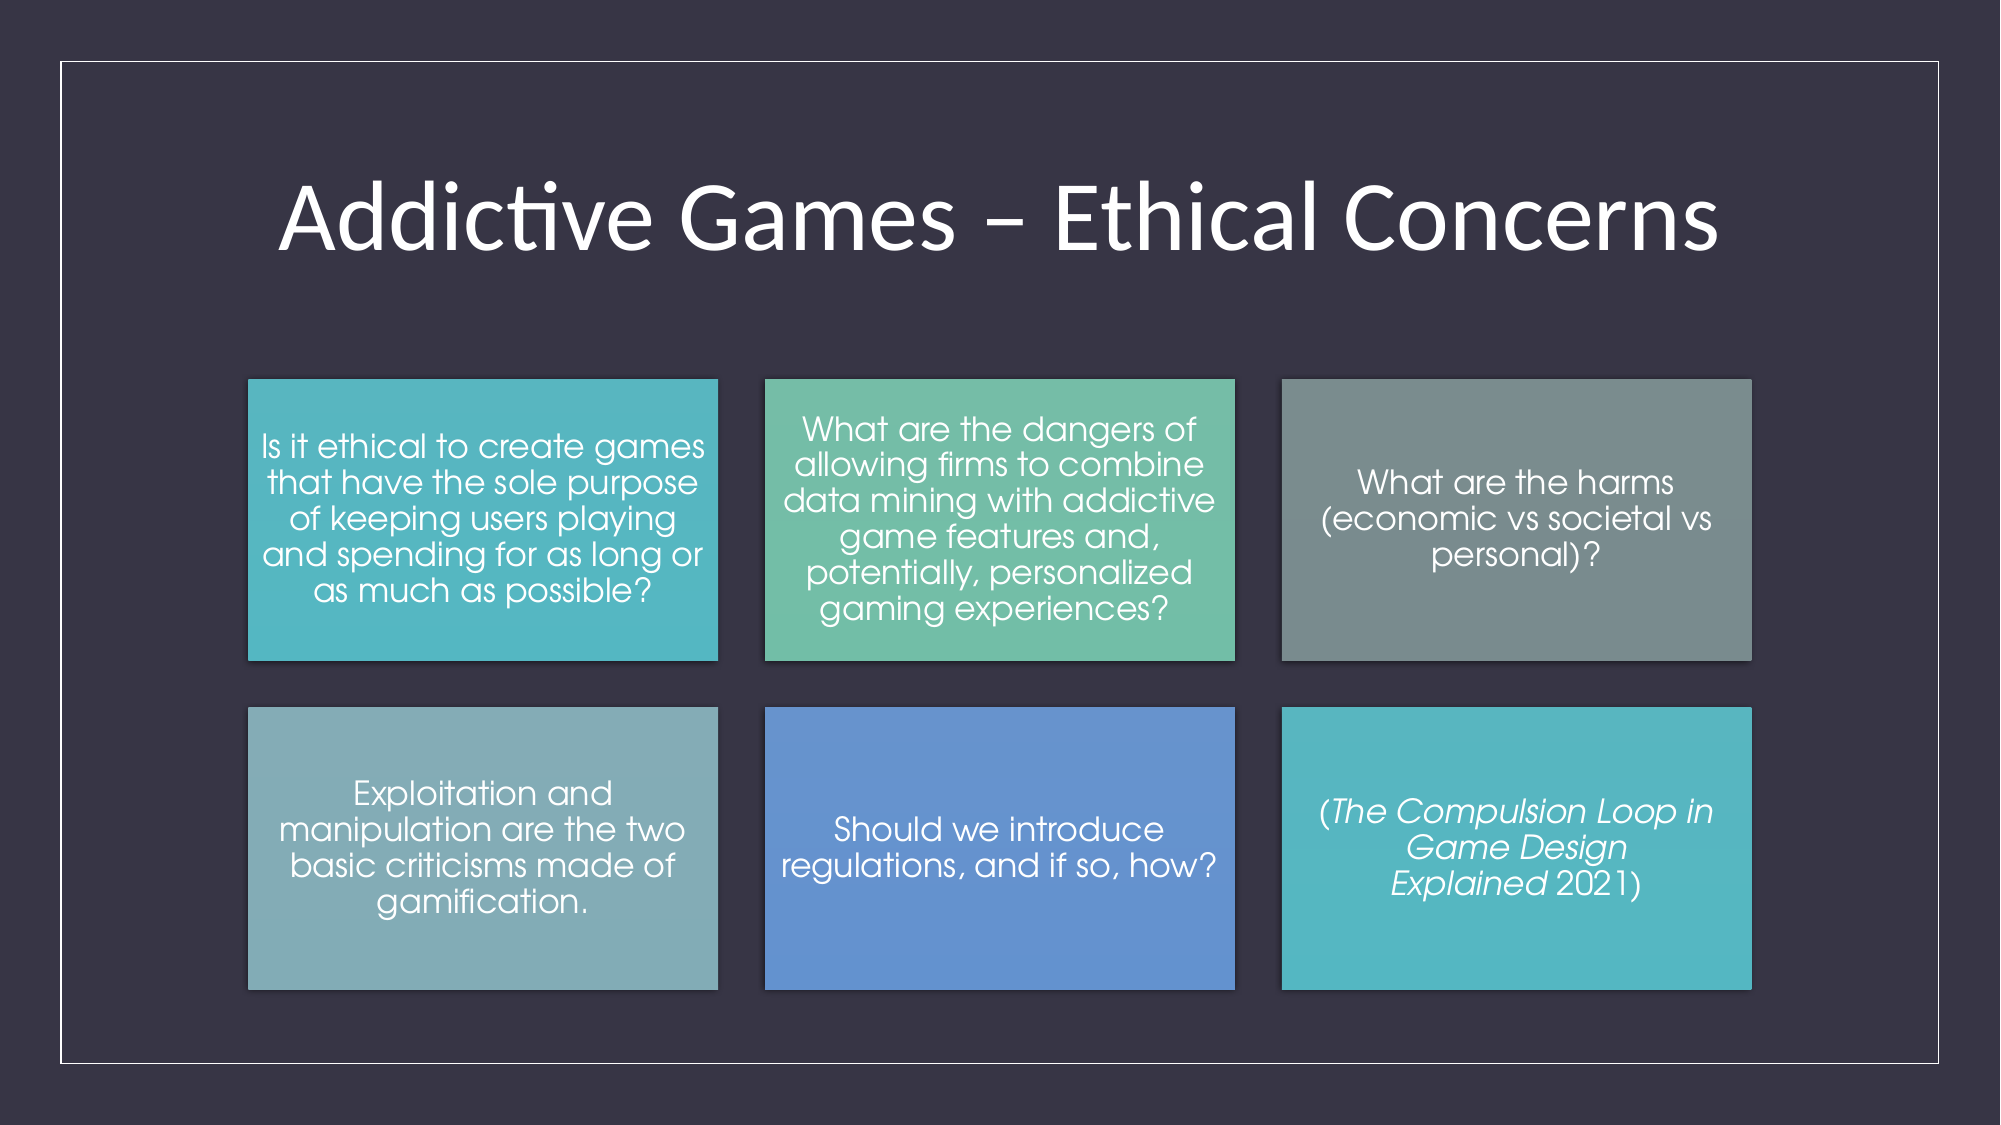

# Addictive Games – Ethical Concerns
Is it ethical to create games that have the sole purpose of keeping users playing and spending for as long or as much as possible?
What are the dangers of allowing firms to combine data mining with addictive game features and, potentially, personalized gaming experiences?
What are the harms (economic vs societal vs personal)?
Exploitation and manipulation are the two basic criticisms made of gamification.
Should we introduce regulations, and if so, how?
(The Compulsion Loop in Game Design Explained 2021)